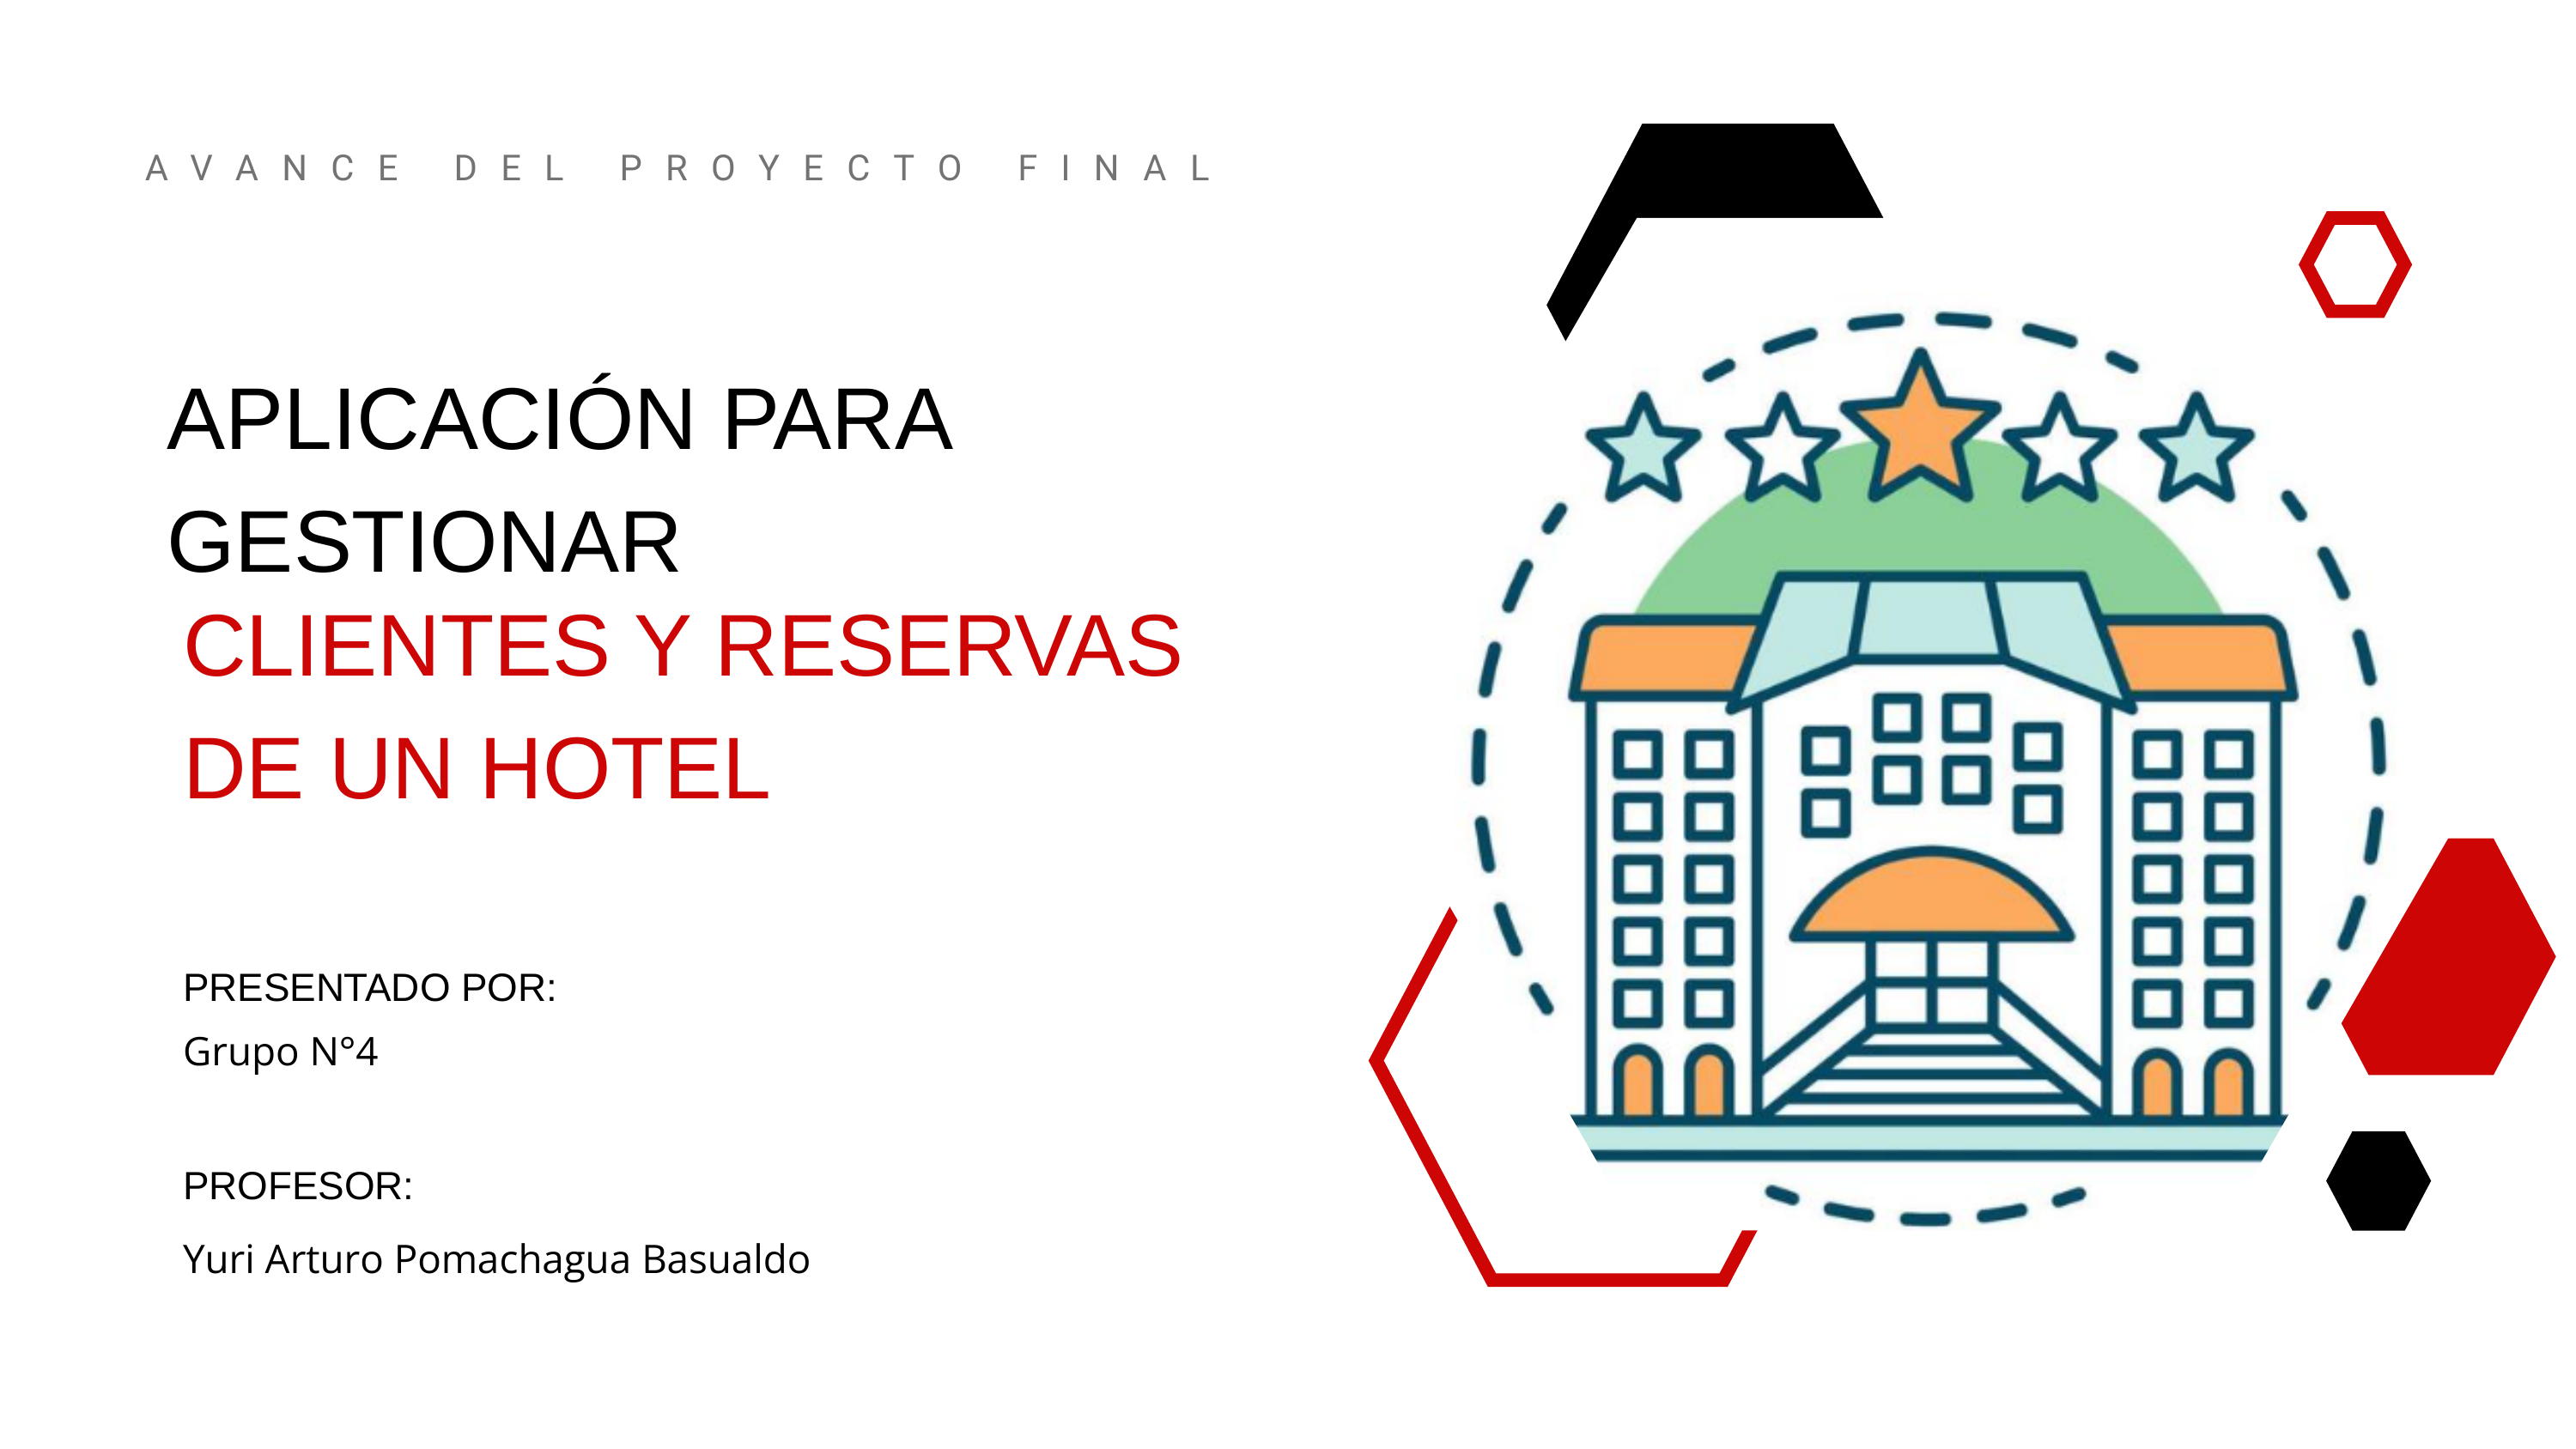

AVANCE DEL PROYECTO FINAL

APLICACIÓN PARA GESTIONAR
CLIENTES Y RESERVAS DE UN HOTEL

PRESENTADO POR:
Grupo N°4

PROFESOR:
Yuri Arturo Pomachagua Basualdo